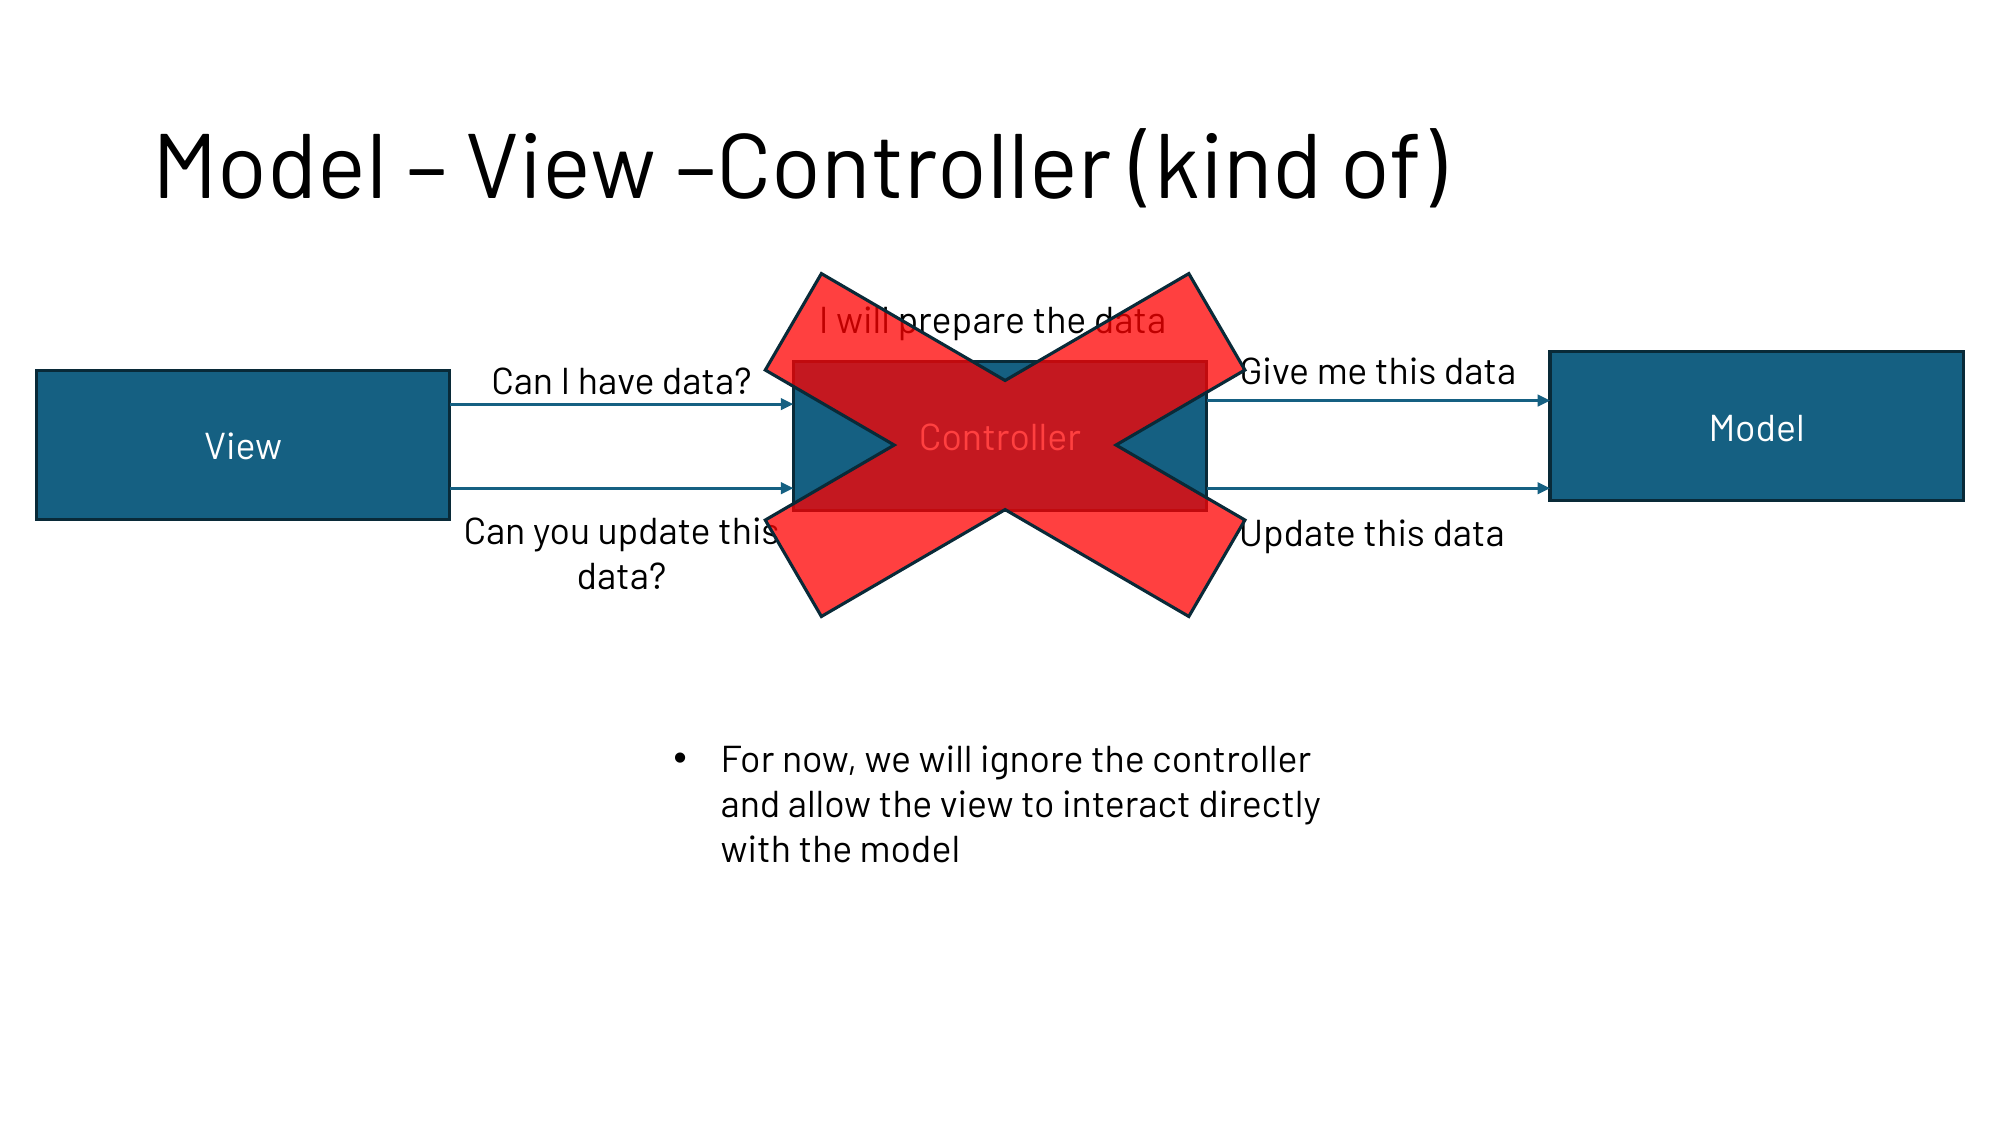

# Model – View –Controller (kind of)

I will prepare the data
Give me this data
Can I have data?
Model
Controller
View
Can you update this data?
Update this data
For now, we will ignore the controller and allow the view to interact directly with the model